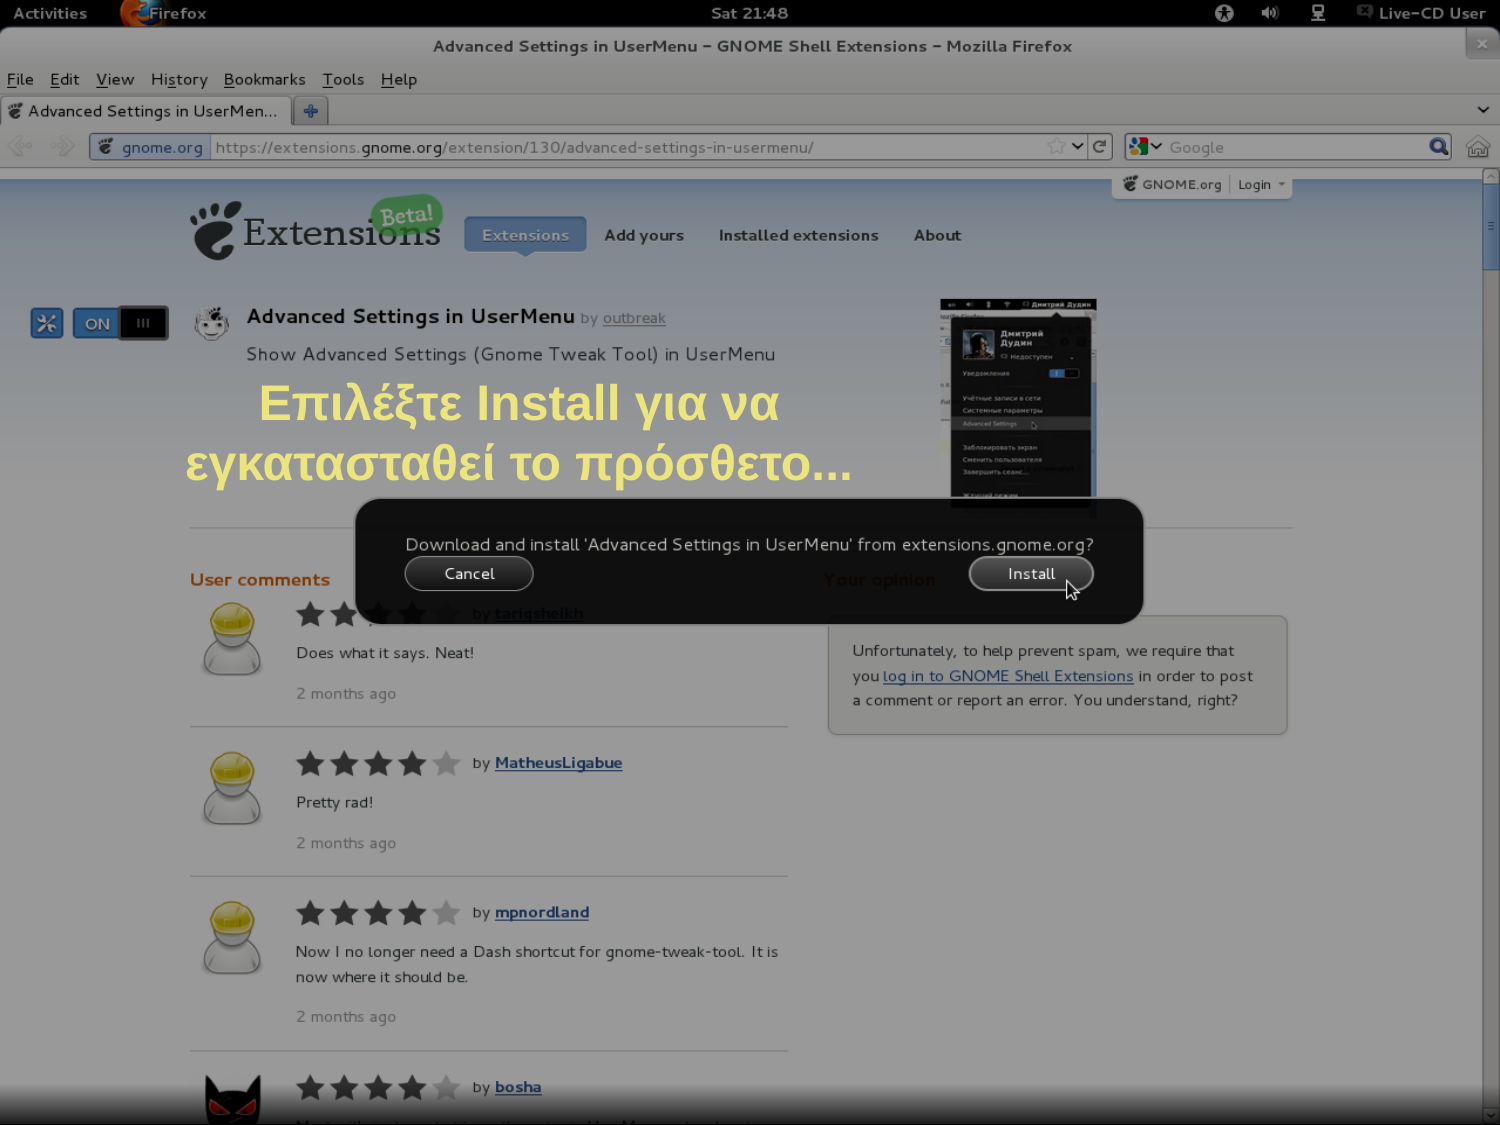

Επιλέξτε Install για να εγκατασταθεί το πρόσθετο...